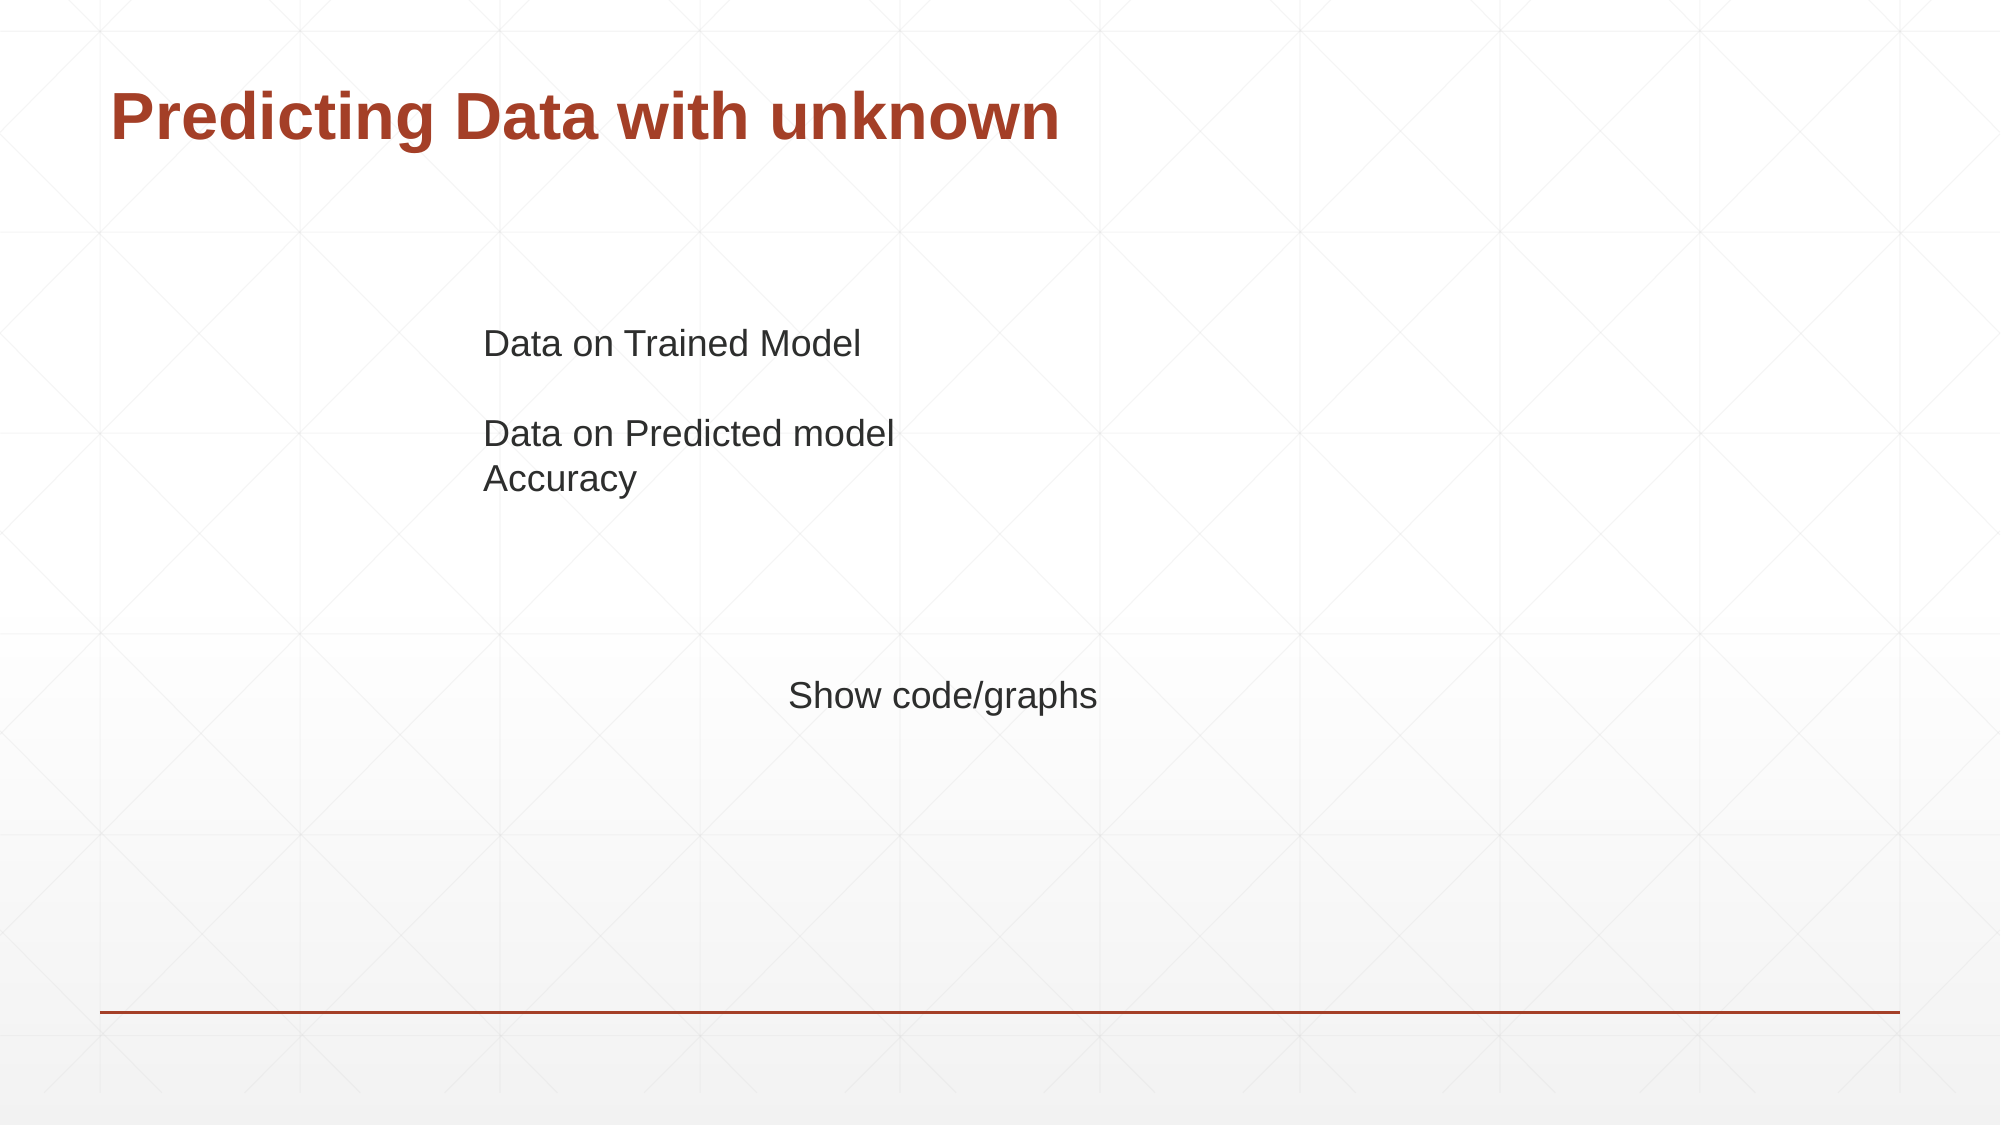

# Predicting Data with unknown
Data on Trained Model

Data on Predicted model
Accuracy
Show code/graphs